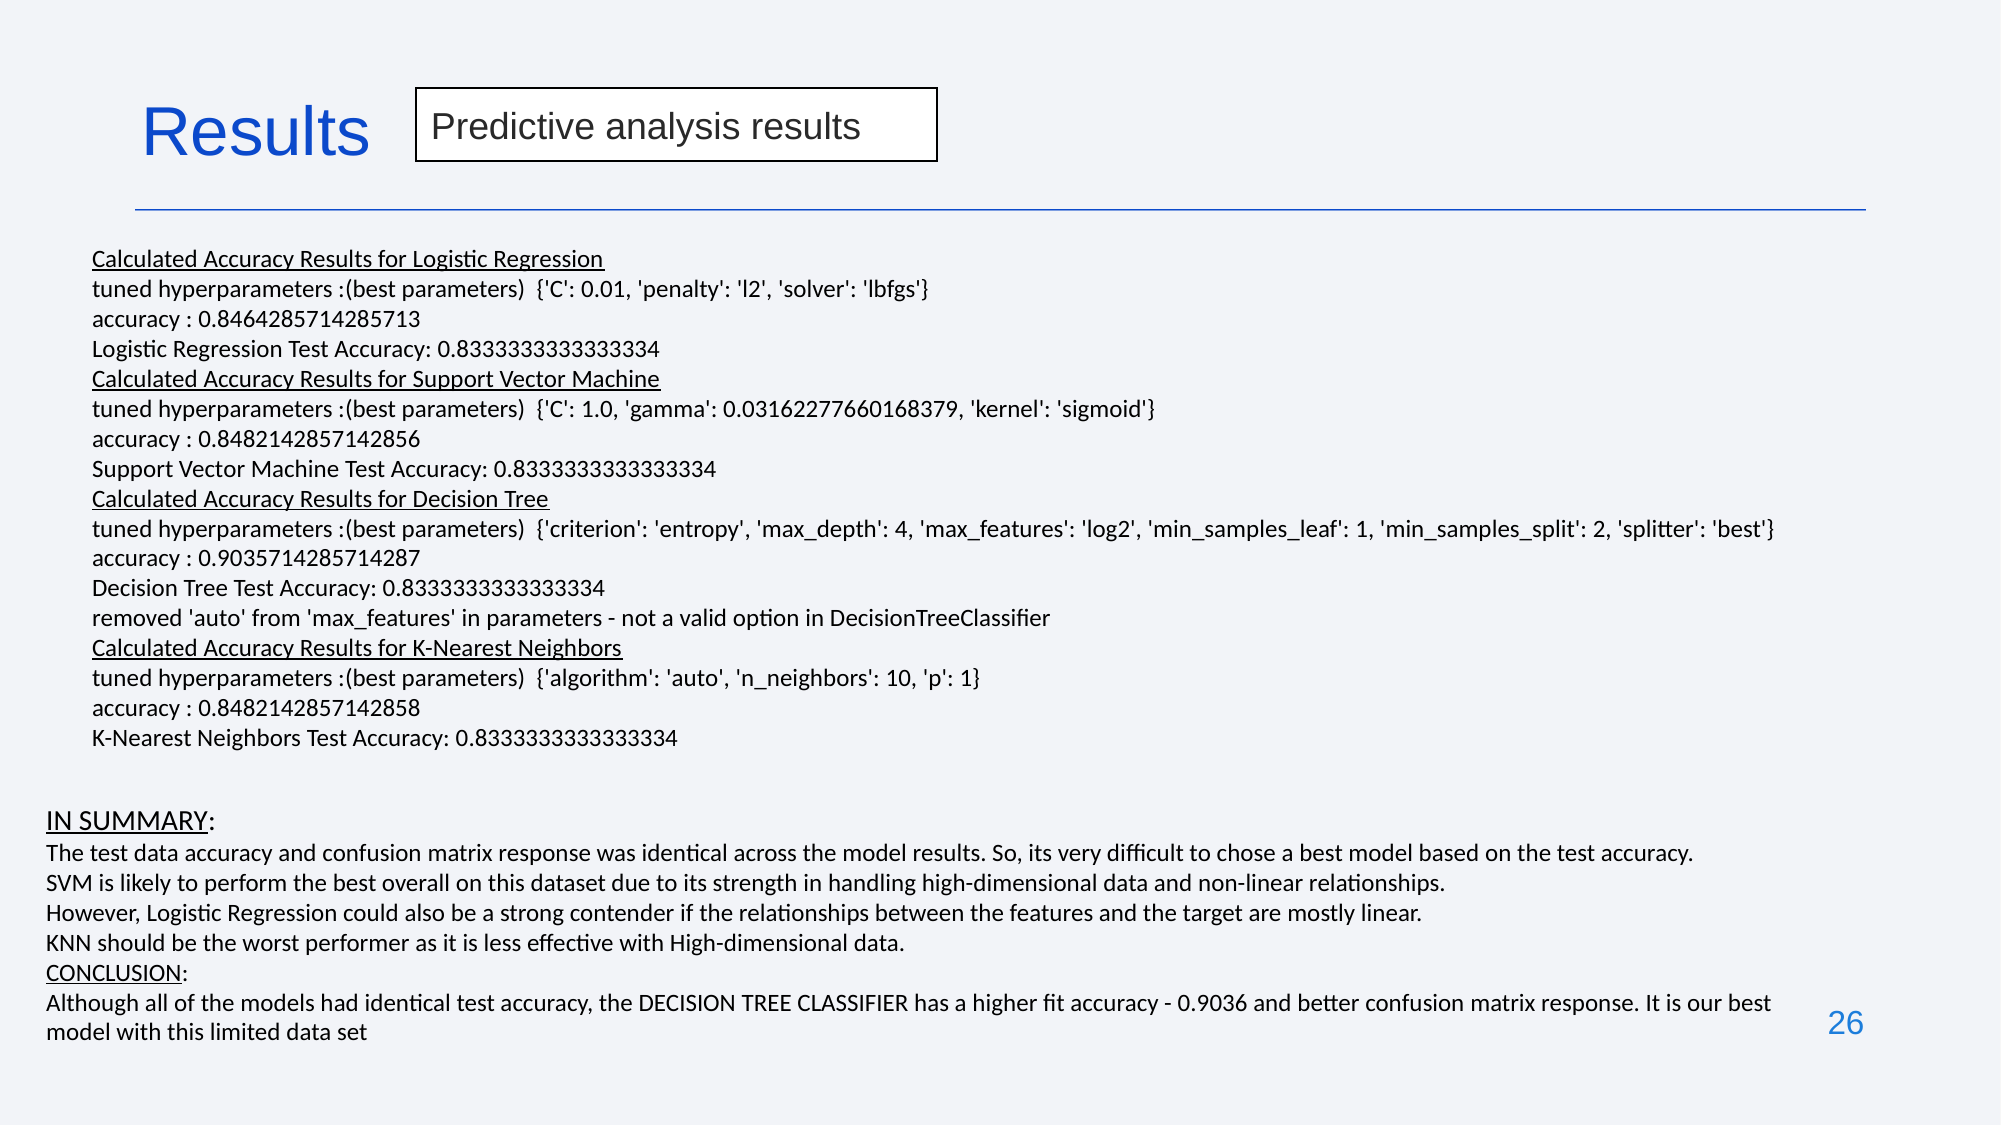

Predictive analysis results
Results
Calculated Accuracy Results for Logistic Regression
tuned hyperparameters :(best parameters)  {'C': 0.01, 'penalty': 'l2', 'solver': 'lbfgs'}
accuracy : 0.8464285714285713
Logistic Regression Test Accuracy: 0.8333333333333334
Calculated Accuracy Results for Support Vector Machine
tuned hyperparameters :(best parameters)  {'C': 1.0, 'gamma': 0.03162277660168379, 'kernel': 'sigmoid'}
accuracy : 0.8482142857142856
Support Vector Machine Test Accuracy: 0.8333333333333334
Calculated Accuracy Results for Decision Tree
tuned hyperparameters :(best parameters)  {'criterion': 'entropy', 'max_depth': 4, 'max_features': 'log2', 'min_samples_leaf': 1, 'min_samples_split': 2, 'splitter': 'best'}
accuracy : 0.9035714285714287
Decision Tree Test Accuracy: 0.8333333333333334
removed 'auto' from 'max_features' in parameters - not a valid option in DecisionTreeClassifier
Calculated Accuracy Results for K-Nearest Neighbors
tuned hyperparameters :(best parameters)  {'algorithm': 'auto', 'n_neighbors': 10, 'p': 1}
accuracy : 0.8482142857142858
K-Nearest Neighbors Test Accuracy: 0.8333333333333334

IN SUMMARY:
The test data accuracy and confusion matrix response was identical across the model results. So, its very difficult to chose a best model based on the test accuracy.
SVM is likely to perform the best overall on this dataset due to its strength in handling high-dimensional data and non-linear relationships.
However, Logistic Regression could also be a strong contender if the relationships between the features and the target are mostly linear.
KNN should be the worst performer as it is less effective with High-dimensional data.
CONCLUSION:
Although all of the models had identical test accuracy, the DECISION TREE CLASSIFIER has a higher fit accuracy - 0.9036 and better confusion matrix response. It is our best model with this limited data set
26